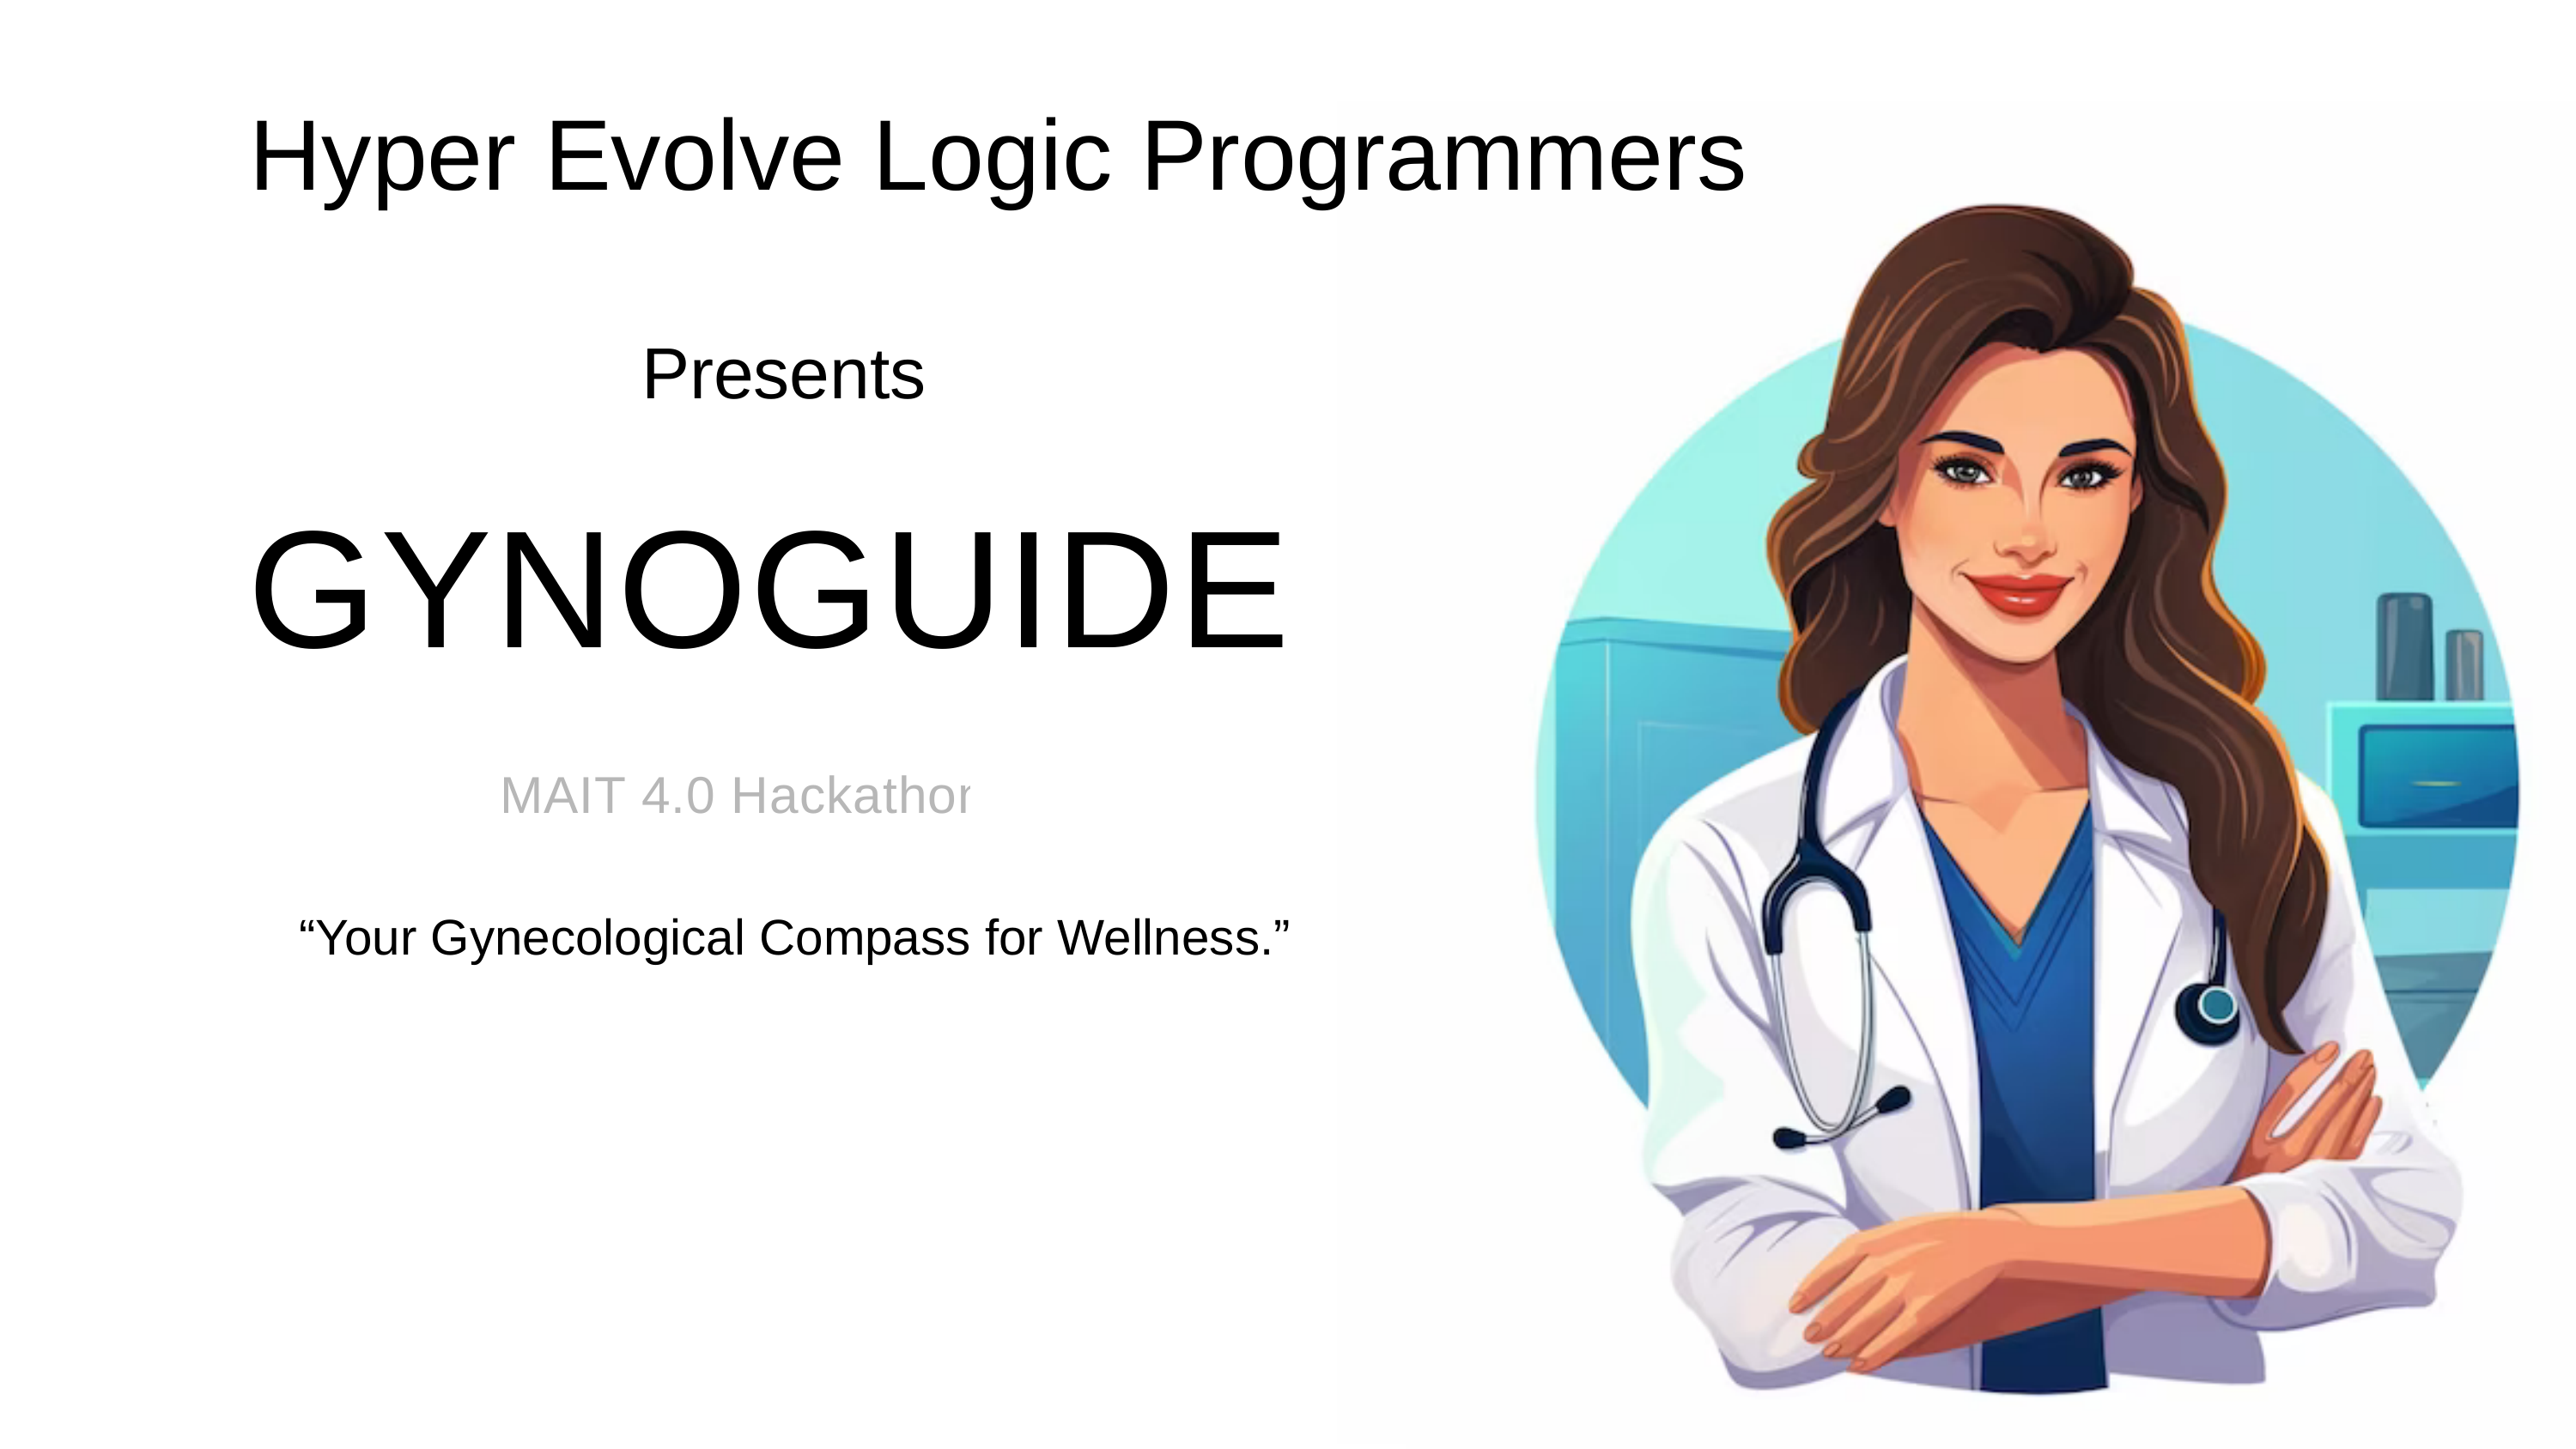

Hyper Evolve Logic Programmers

Presents
GYNOGUIDE
MAIT 4.0 Hackathon
“Your Gynecological Compass for Wellness.”